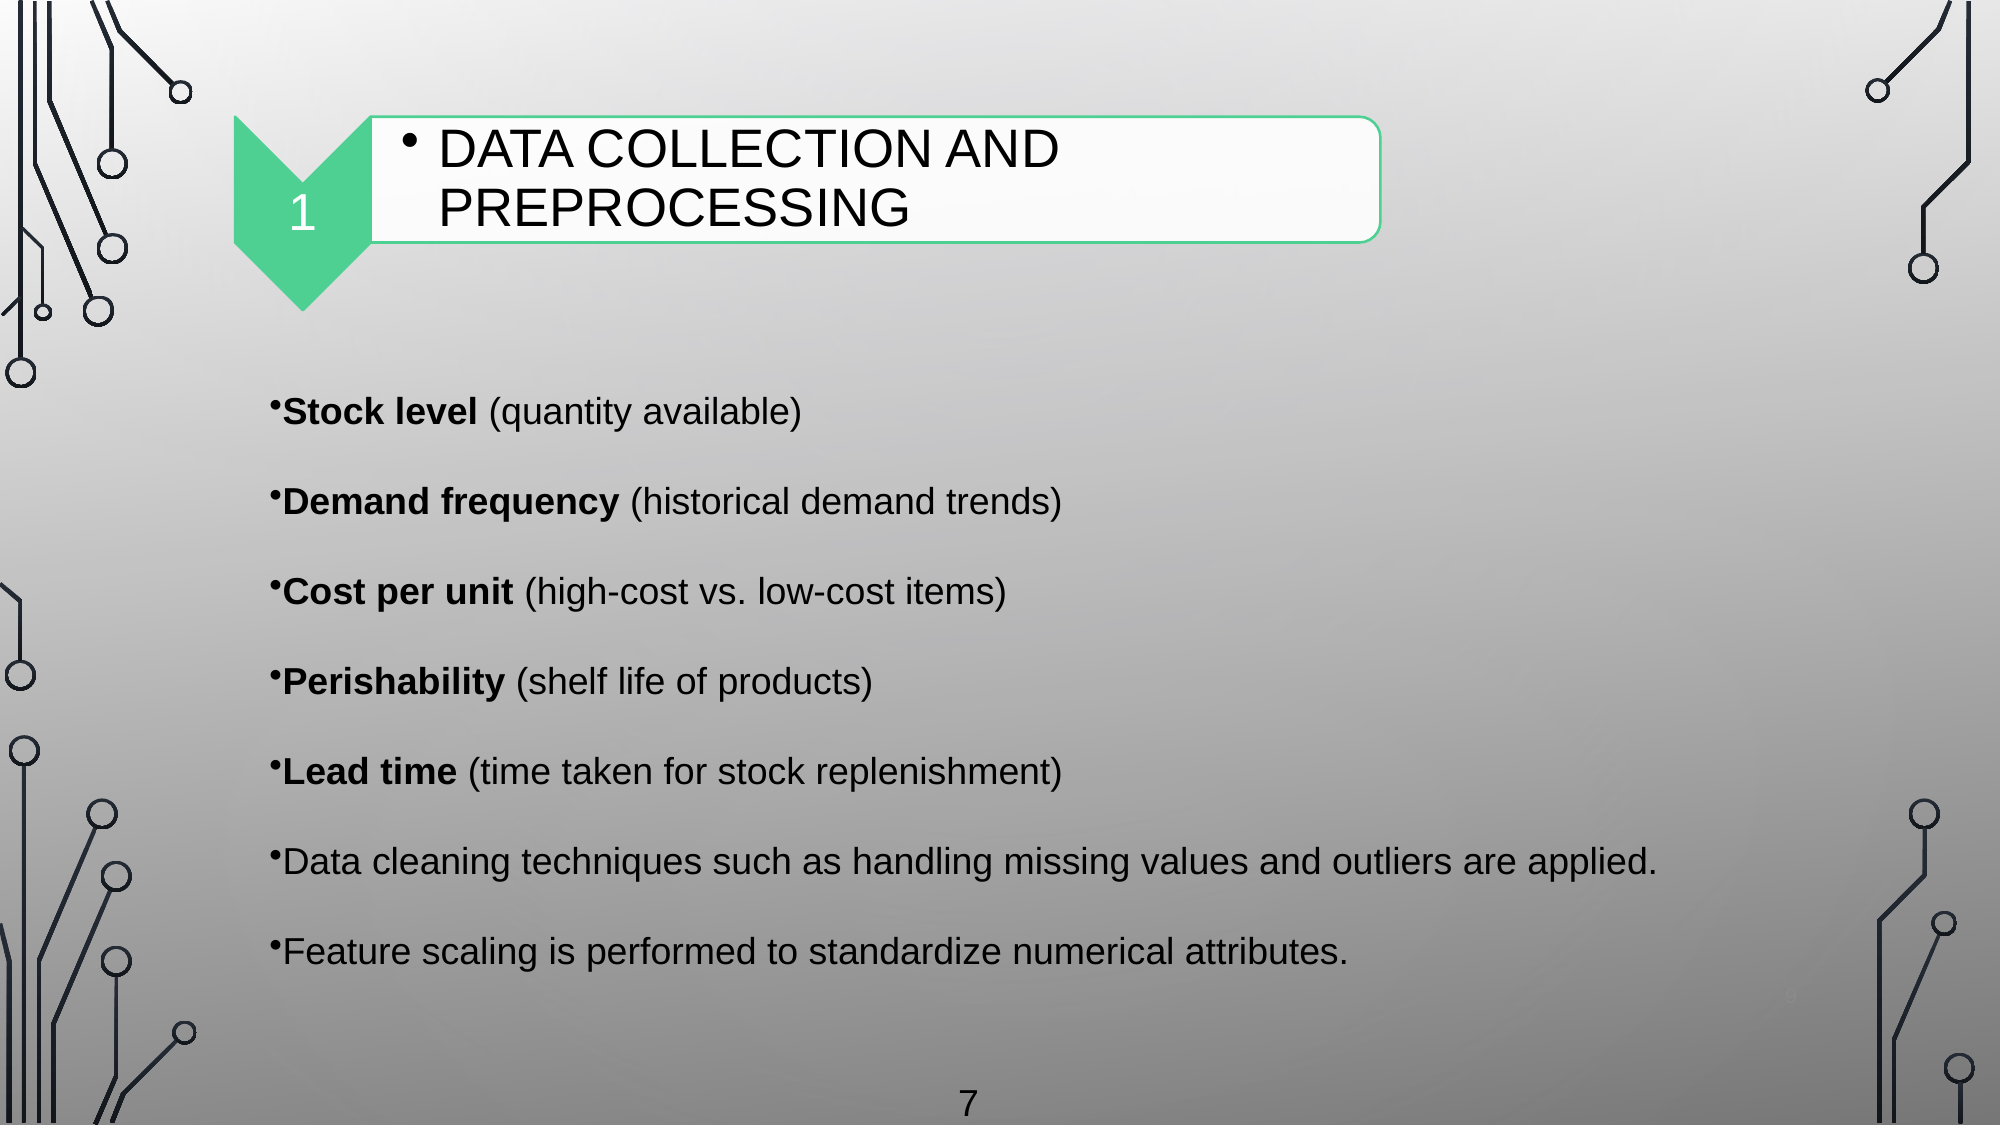

1
DATA COLLECTION AND PREPROCESSING

Stock level (quantity available)

Demand frequency (historical demand trends)

Cost per unit (high-cost vs. low-cost items)

Perishability (shelf life of products)

Lead time (time taken for stock replenishment)

Data cleaning techniques such as handling missing values and outliers are applied.

Feature scaling is performed to standardize numerical attributes.
9
7

1
DATA COLLECTION AND PREPROCESSING
ABC CLASSIFICATION IMPLEMENTATION
2
MACHINE LEARNING MODEL SELECTION AND TRAINING
3
MODEL EVALUATION AND PERFORMANCE ANALYSIS